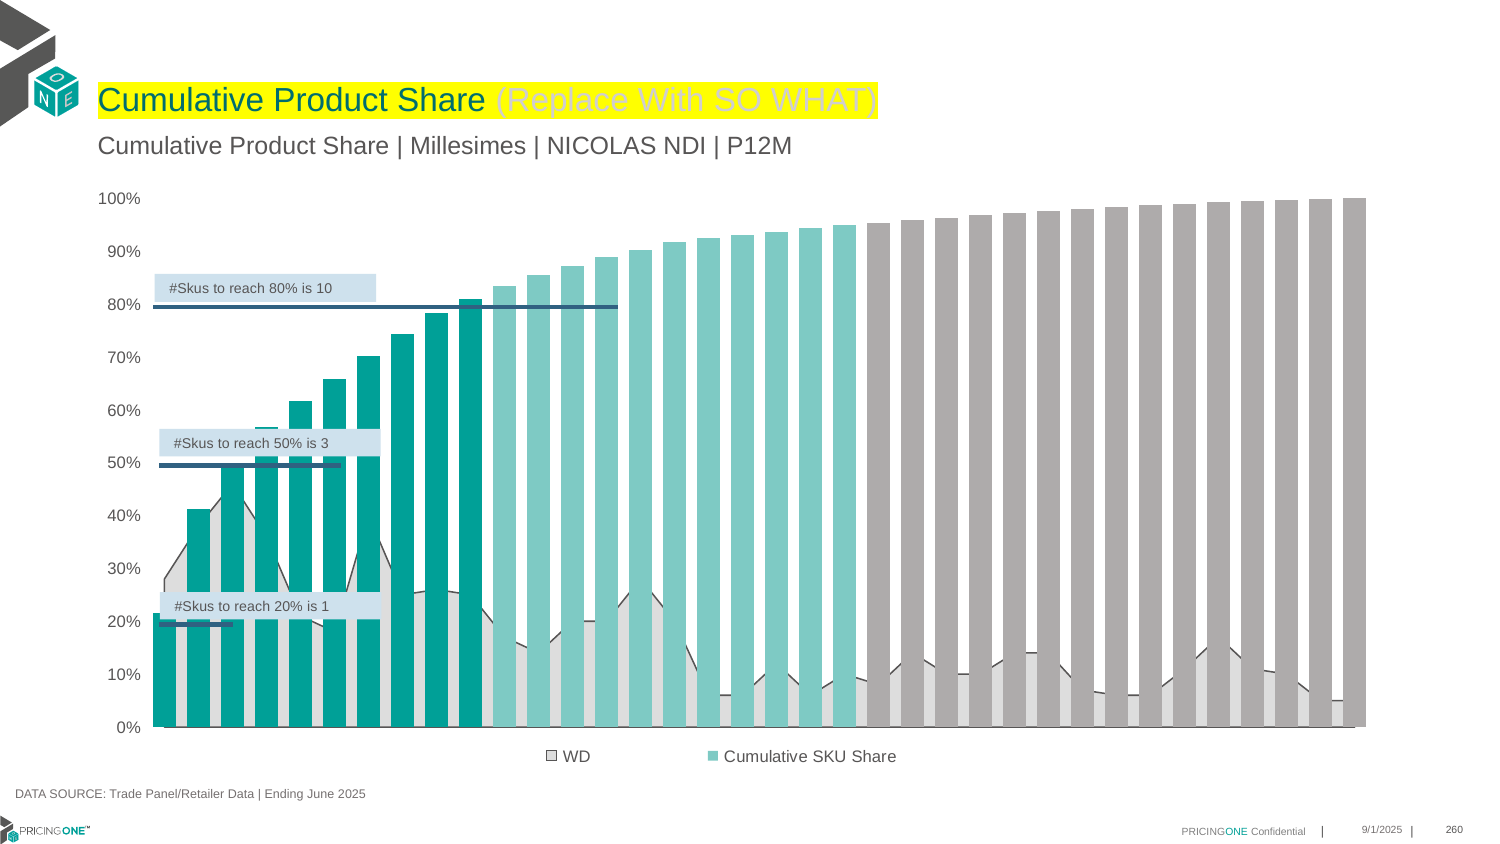

# Cumulative Product Share (Replace With SO WHAT)
Cumulative Product Share | Millesimes | NICOLAS NDI | P12M

### Chart

| Category | WD | Cumulative SKU Share |
|---|---|---|
| Dom Perigno | 0.28 | 0.21558757640290954 |
| Dom Perigno | 0.38 | 0.41175982520673726 |
| Malard | 0.46 | 0.500013828580911 |
| Ruinart | 0.36 | 0.5670547888375694 |
| Roederer | 0.21 | 0.6161185939098929 |
| Dom Perigno | 0.18 | 0.6589595375722542 |
| Roederer | 0.4 | 0.701468595292751 |
| Ruinart | 0.25 | 0.7438670243659595 |
| Roederer | 0.26 | 0.7827253367259451 |
| Ruinart | 0.25 | 0.8088336974859639 |
| Laurent Per | 0.17 | 0.8344995436568299 |
| Piper Heids | 0.14 | 0.8548275575960395 |
| Pommery | 0.2 | 0.8722792267057554 |
| Roederer | 0.2 | 0.8885969521807672 |
| Roederer | 0.28 | 0.9031169621373454 |
| Perrier Jou | 0.2 | 0.9167242857537958 |
| Dom Perigno | 0.06 | 0.9243300052548606 |
| All Others | 0.06 | 0.9307464667975771 |
| All Others | 0.12 | 0.9369969853693613 |
| De Venoge | 0.06 | 0.9432198467793234 |
| Bollinger | 0.1 | 0.9490278507619546 |
| Deutz | 0.08 | 0.9539508255662802 |
| Pommery | 0.14 | 0.9587078573996735 |
| Ruinart | 0.1 | 0.9634648892330667 |
| Pommery | 0.1 | 0.9681389495809938 |
| Roederer | 0.14 | 0.9724258096634121 |
| Piper Heids | 0.14 | 0.976491412451254 |
| De Venoge | 0.07 | 0.9800315291644769 |
| Laurent Per | 0.06 | 0.9833227314213013 |
| Bollinger | 0.06 | 0.9865033050308375 |
| Malard | 0.11 | 0.9896562214785516 |
| Roederer | 0.17 | 0.9922836518516467 |
| Roederer | 0.11 | 0.9945515391210551 |
| Malard | 0.1 | 0.9966534834195312 |
| Deutz | 0.05 | 0.9983405702906765 |
| Laurent Per | 0.05 | 0.9999999999999997 |
#Skus to reach 80% is 10
#Skus to reach 50% is 3
#Skus to reach 20% is 1
DATA SOURCE: Trade Panel/Retailer Data | Ending June 2025

9/1/2025
260